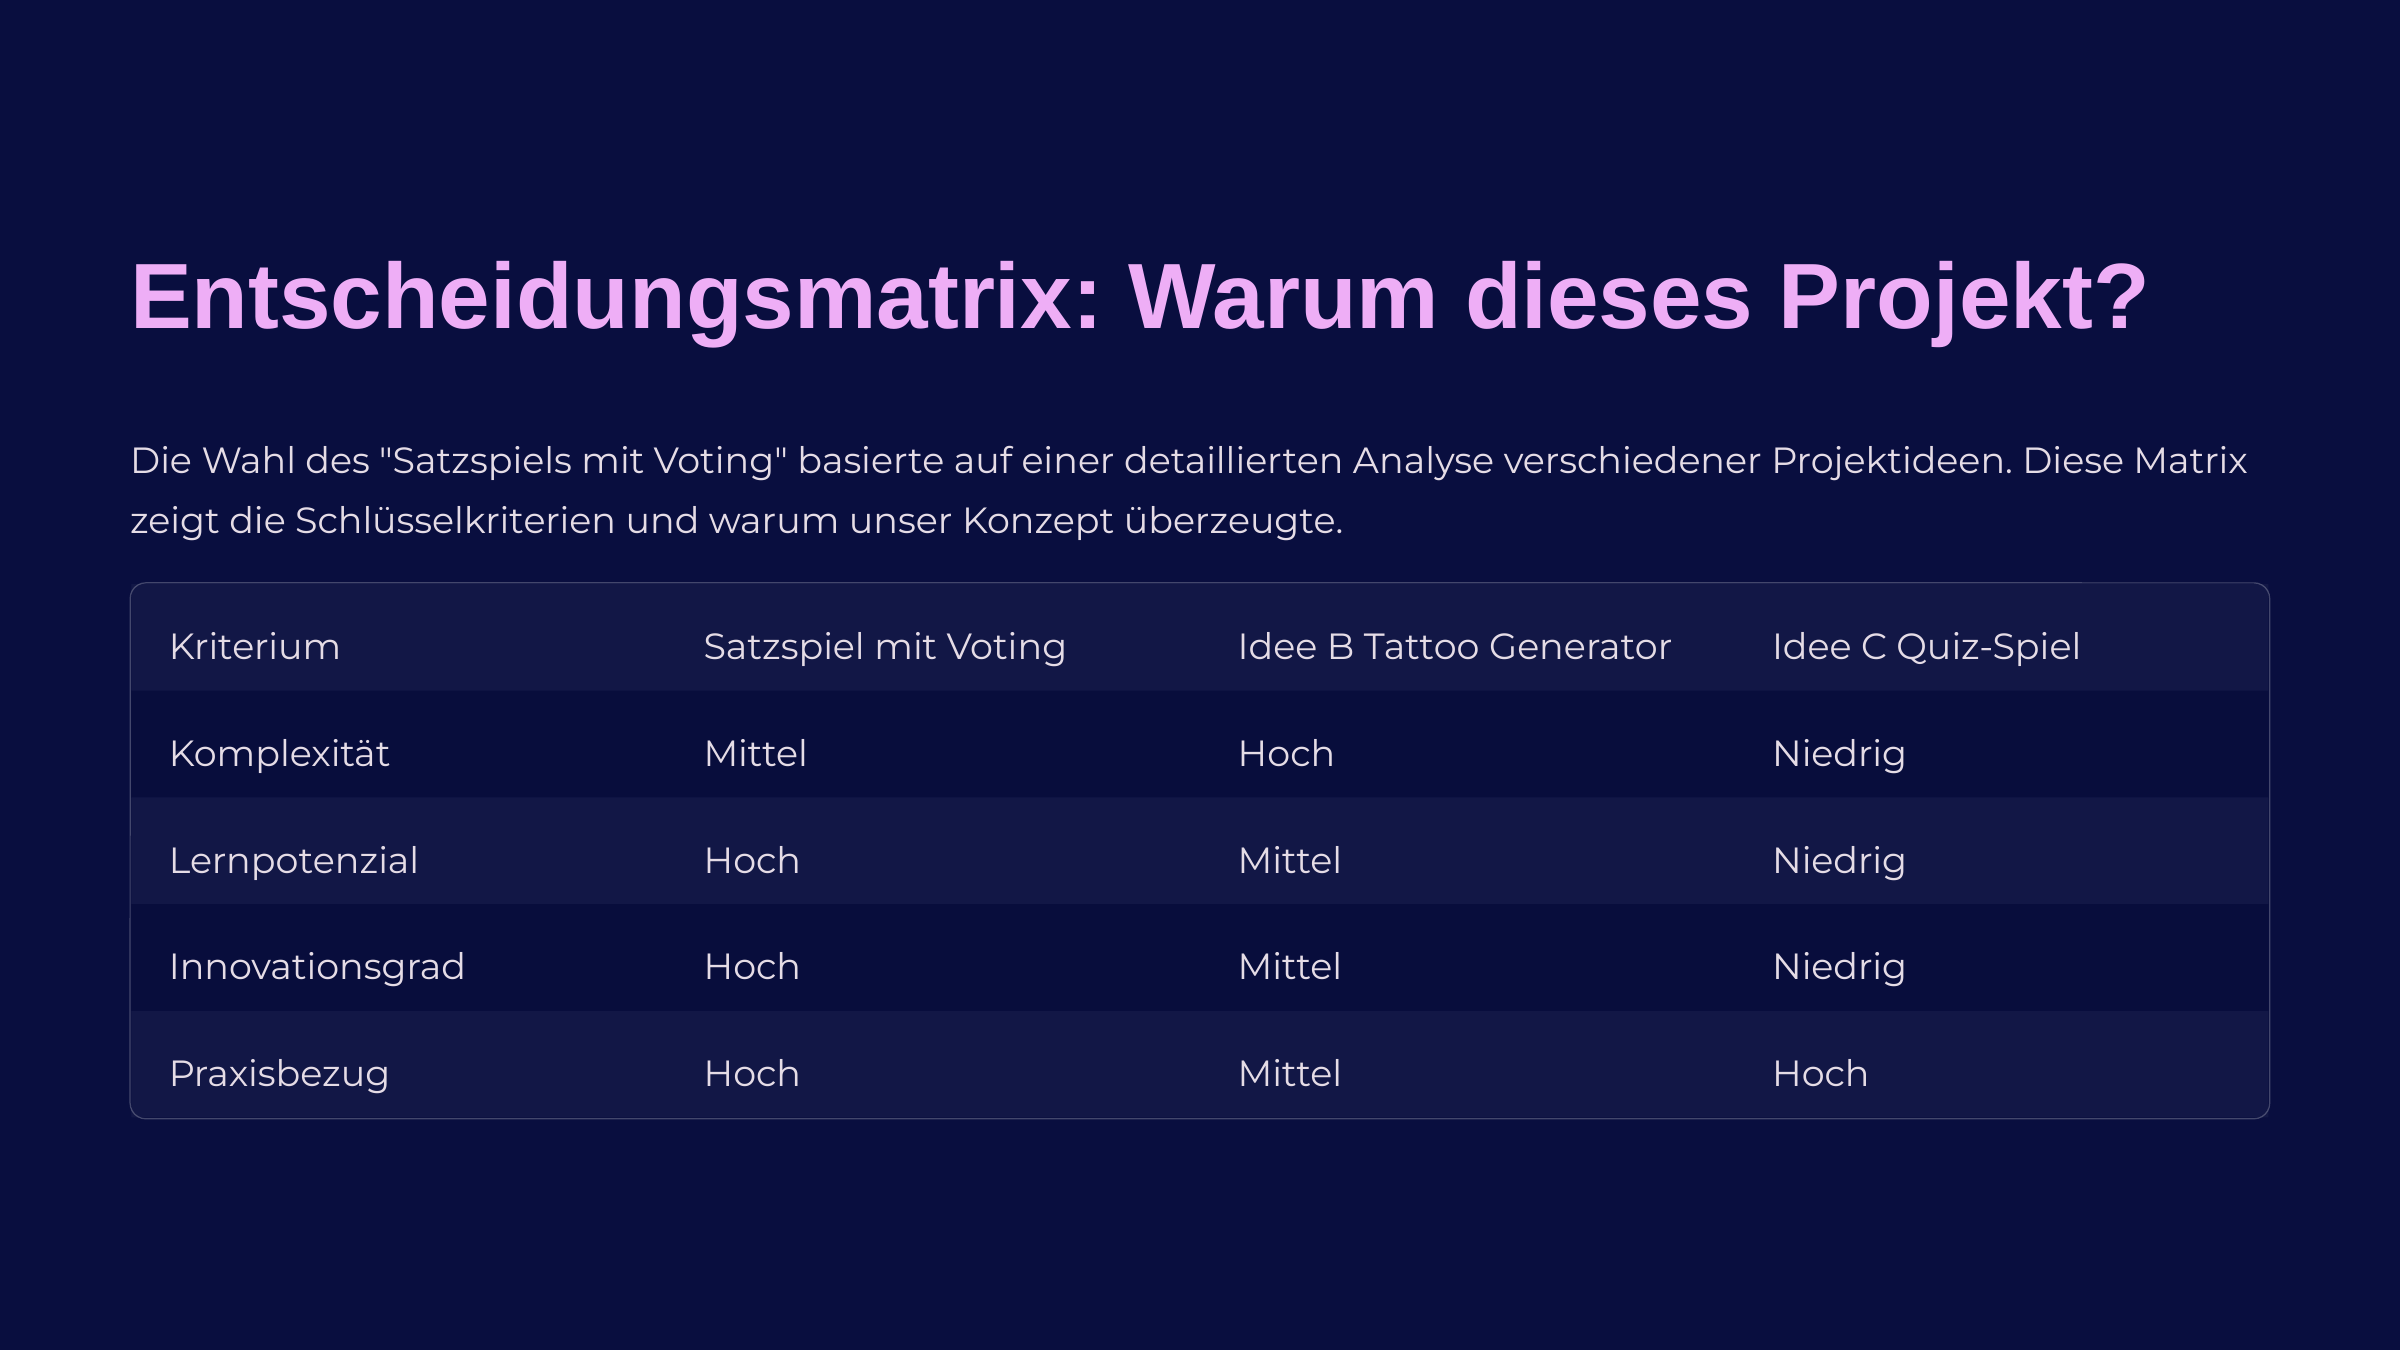

Entscheidungsmatrix: Warum dieses Projekt?
Die Wahl des "Satzspiels mit Voting" basierte auf einer detaillierten Analyse verschiedener Projektideen. Diese Matrix zeigt die Schlüsselkriterien und warum unser Konzept überzeugte.

Kriterium
Satzspiel mit Voting
Idee B Tattoo Generator
Idee C Quiz-Spiel

Komplexität
Mittel
Hoch
Niedrig

Lernpotenzial
Hoch
Mittel
Niedrig

Innovationsgrad
Hoch
Mittel
Niedrig

Praxisbezug
Hoch
Mittel
Hoch